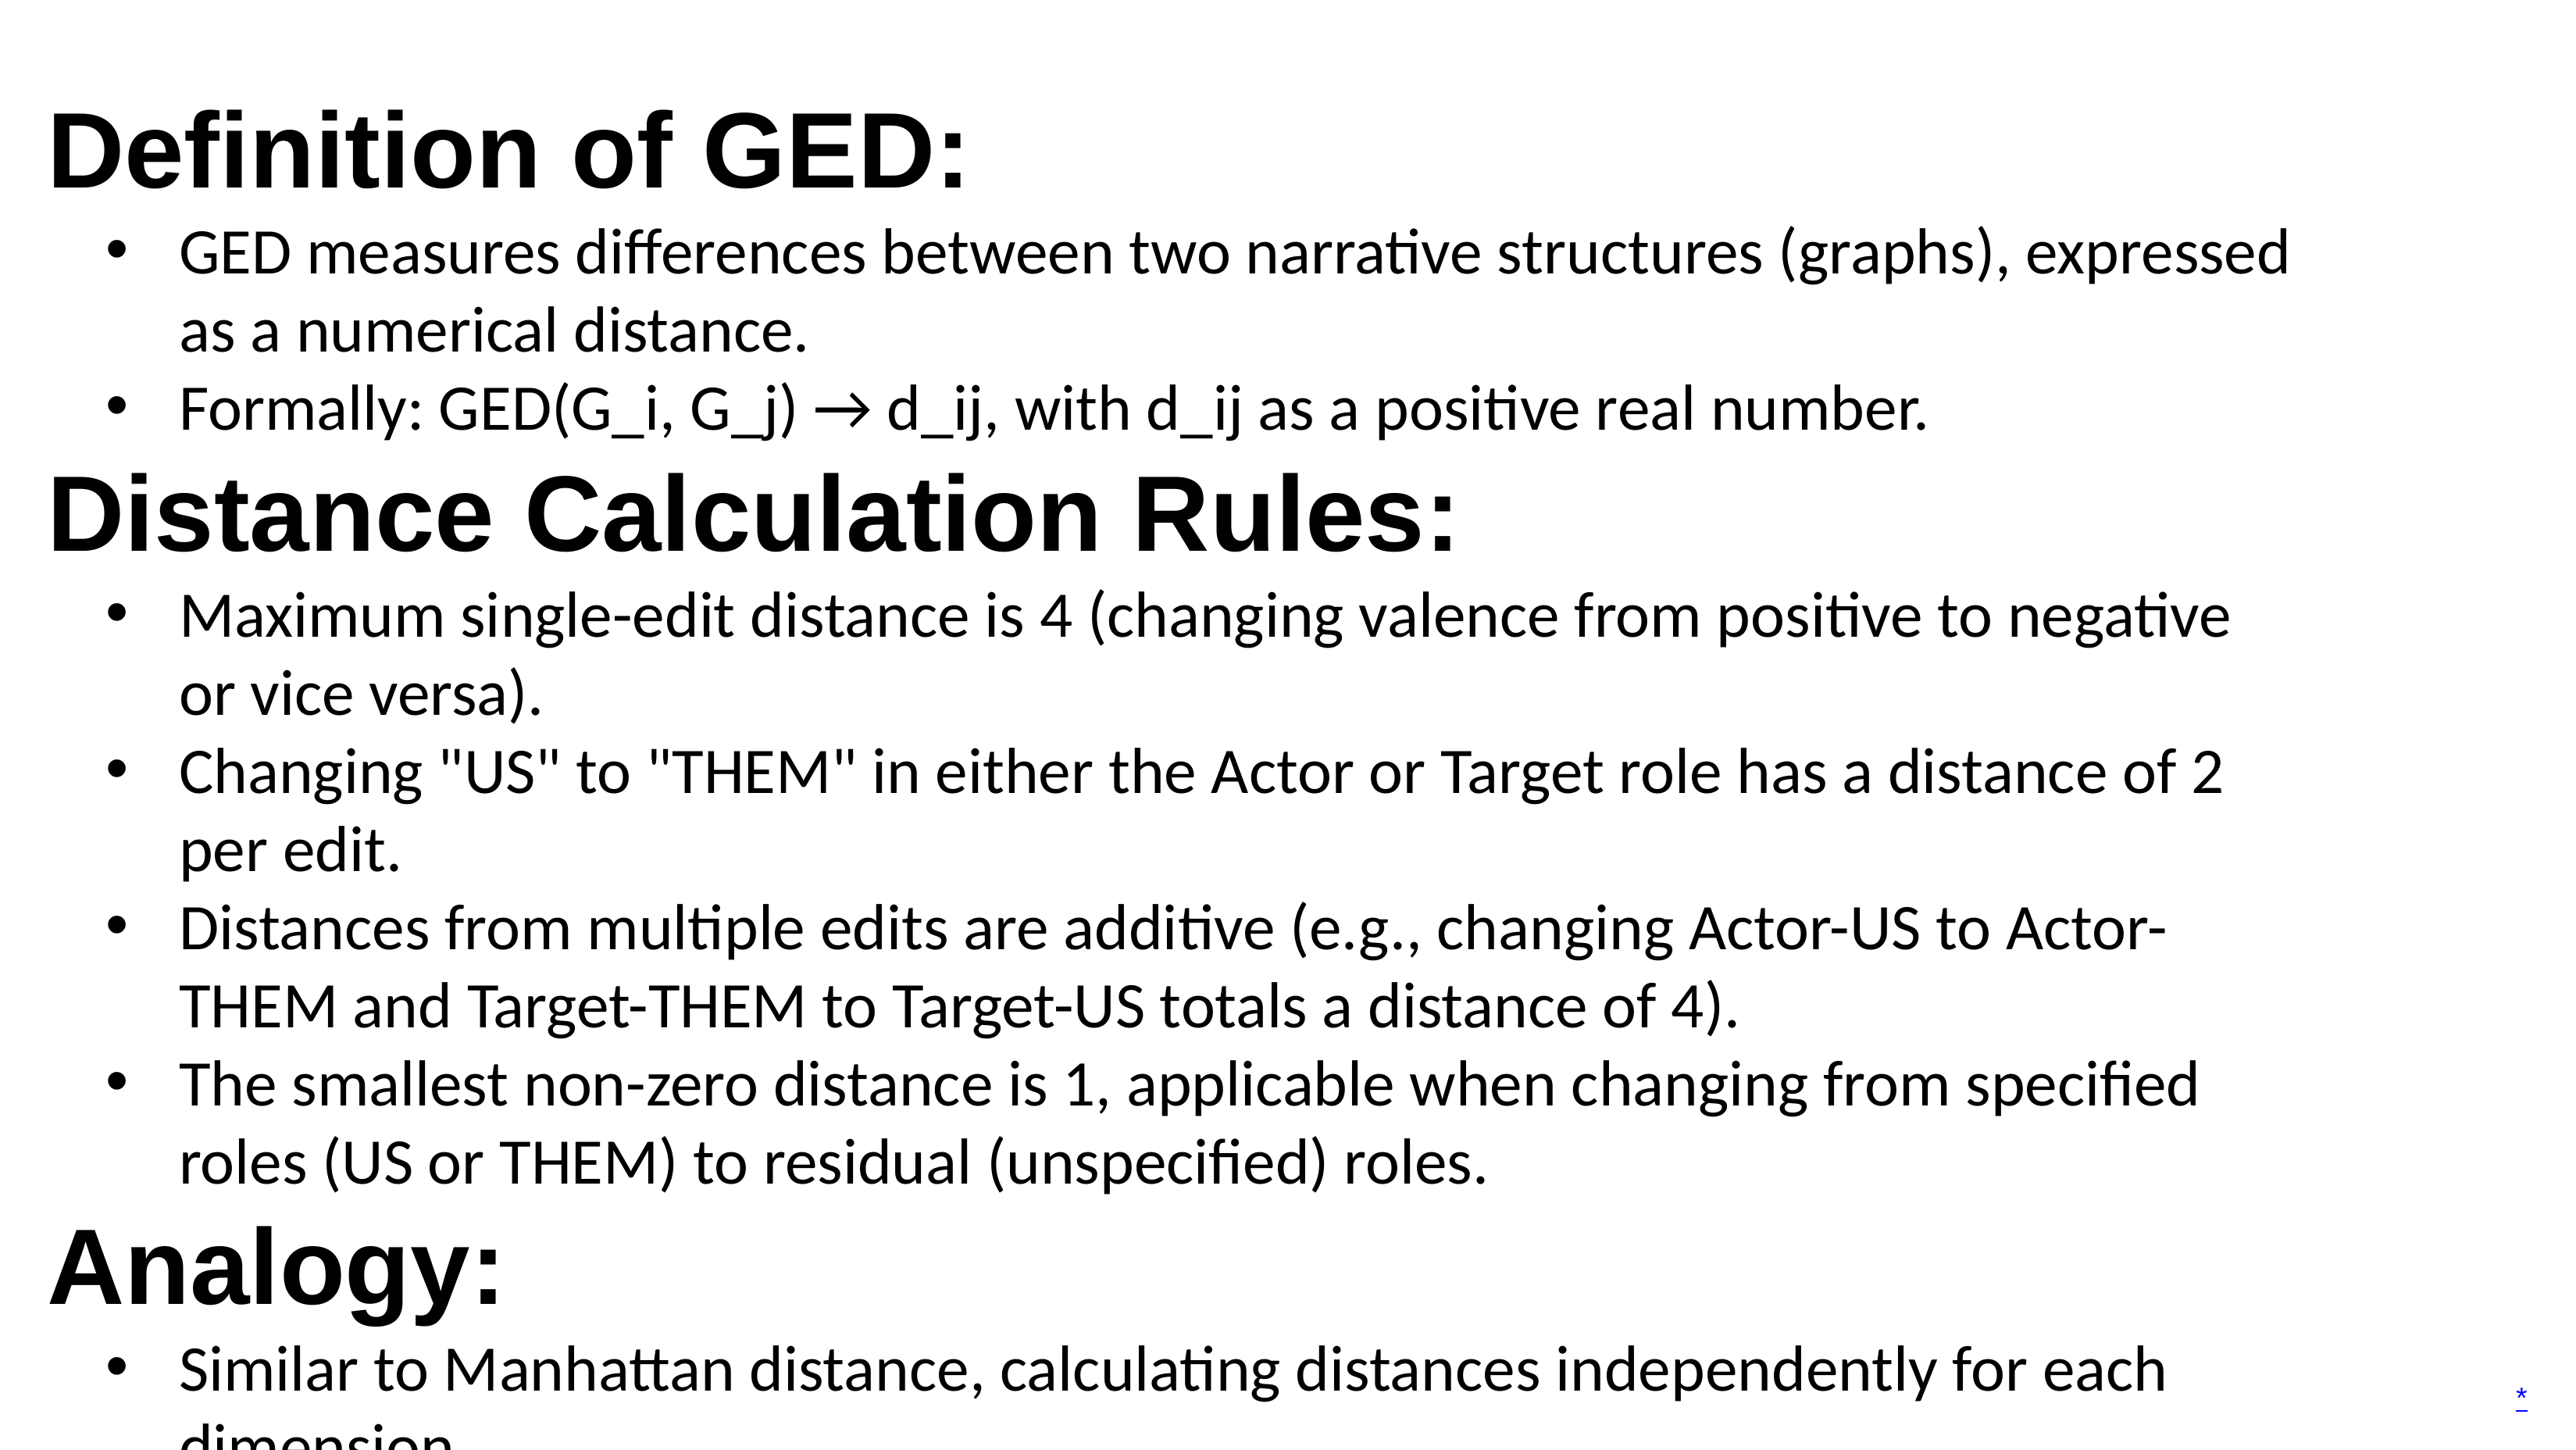

Definition of GED:
GED measures differences between two narrative structures (graphs), expressed as a numerical distance.
Formally: GED(G_i, G_j) → d_ij, with d_ij as a positive real number.
Distance Calculation Rules:
Maximum single-edit distance is 4 (changing valence from positive to negative or vice versa).
Changing "US" to "THEM" in either the Actor or Target role has a distance of 2 per edit.
Distances from multiple edits are additive (e.g., changing Actor-US to Actor-THEM and Target-THEM to Target-US totals a distance of 4).
The smallest non-zero distance is 1, applicable when changing from specified roles (US or THEM) to residual (unspecified) roles.
Analogy:
Similar to Manhattan distance, calculating distances independently for each dimension.

#